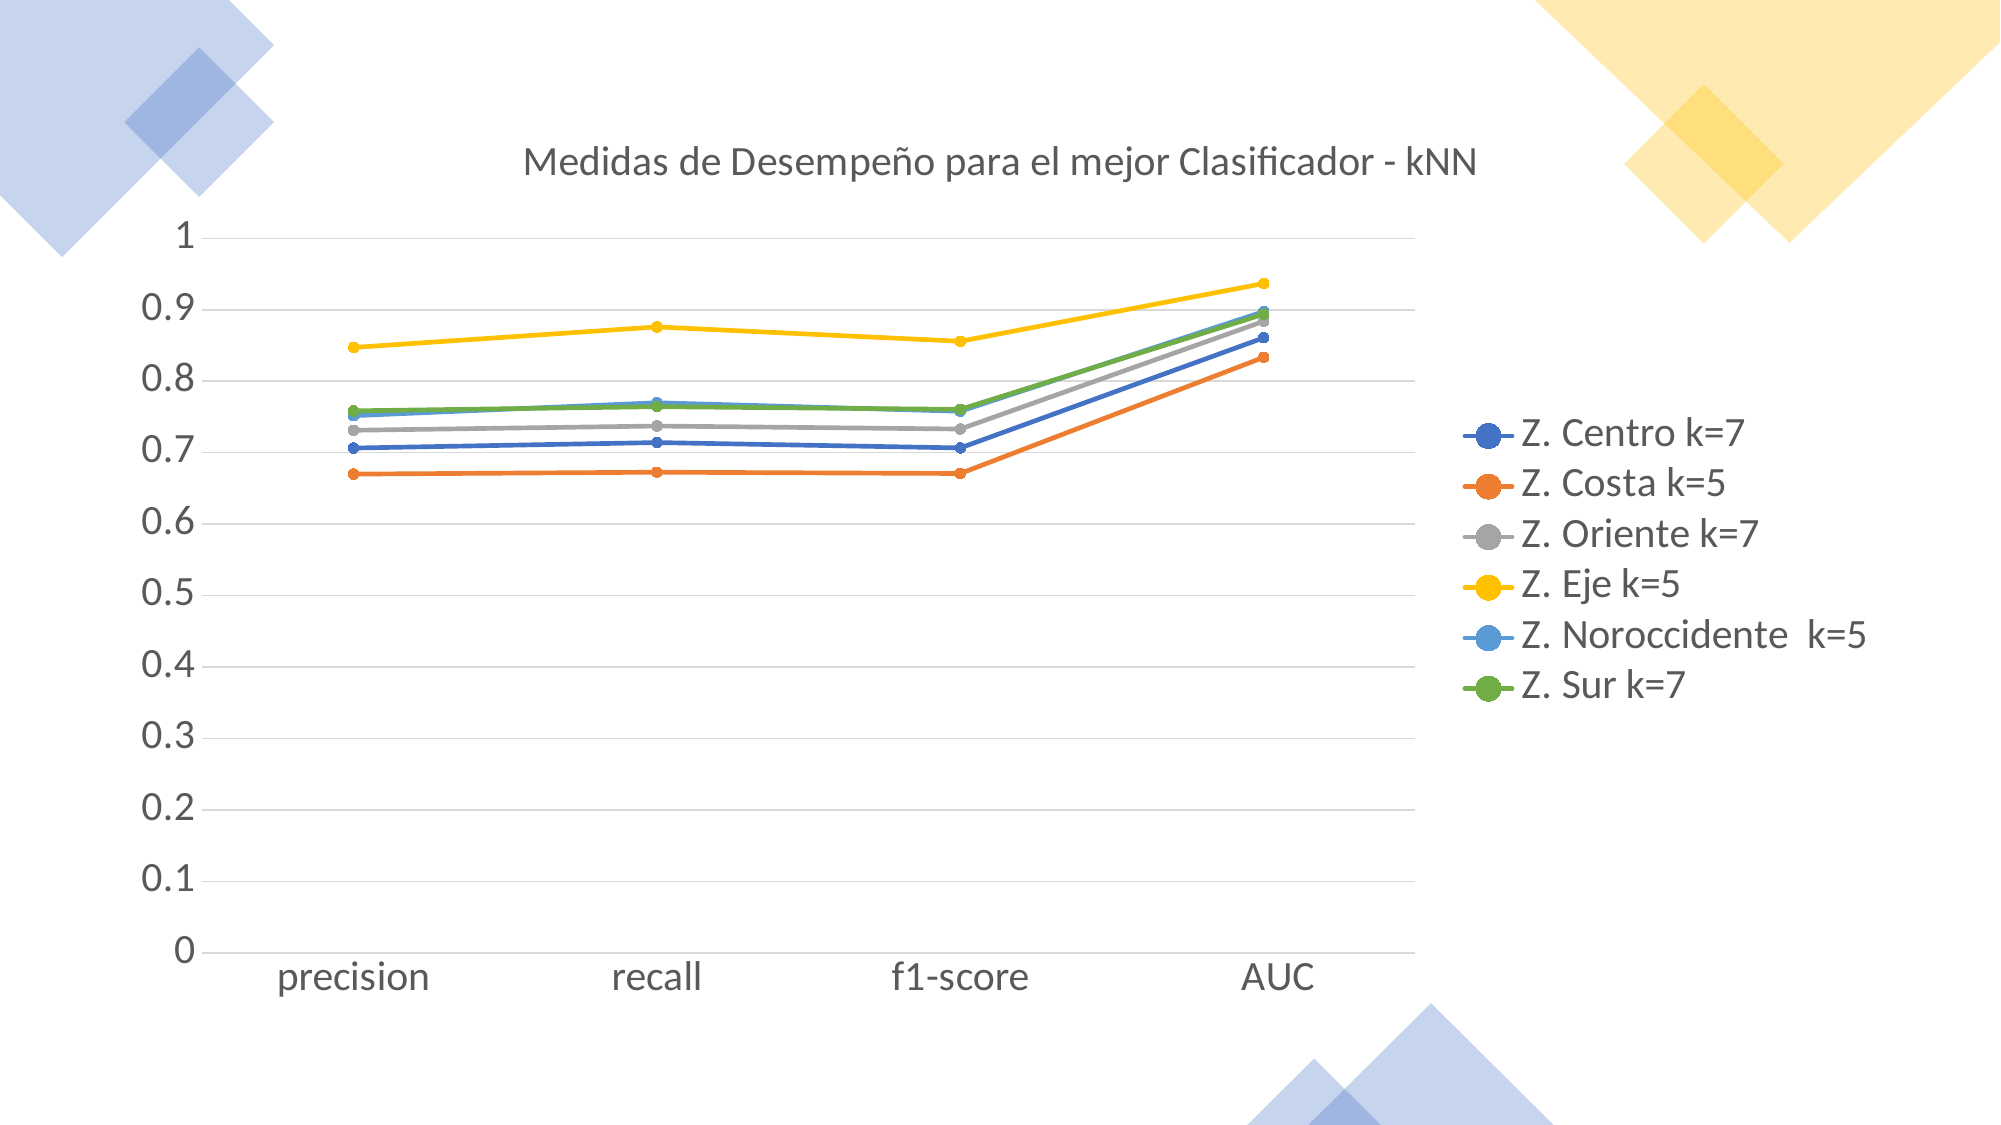

### Chart: Medidas de Desempeño para el mejor Clasificador - kNN

| Category | Z. Centro k=7 | Z. Costa k=5 | Z. Oriente k=7 | Z. Eje k=5 | Z. Noroccidente  k=5 | Z. Sur k=7 |
|---|---|---|---|---|---|---|
| precision | 0.7065492 | 0.6700649999999999 | 0.7313678 | 0.8472343999999999 | 0.7518302 | 0.7585804 |
| recall | 0.7142090000000001 | 0.672734 | 0.7373572 | 0.8759712000000001 | 0.7699124000000002 | 0.7644659999999999 |
| f1-score | 0.7066808 | 0.6709562 | 0.7331201999999999 | 0.8559098 | 0.7580513999999999 | 0.7606674 |
|    AUC | 0.8607948000000001 | 0.8334866 | 0.8839243999999999 | 0.9367467999999999 | 0.897475 | 0.8938725999999999 |